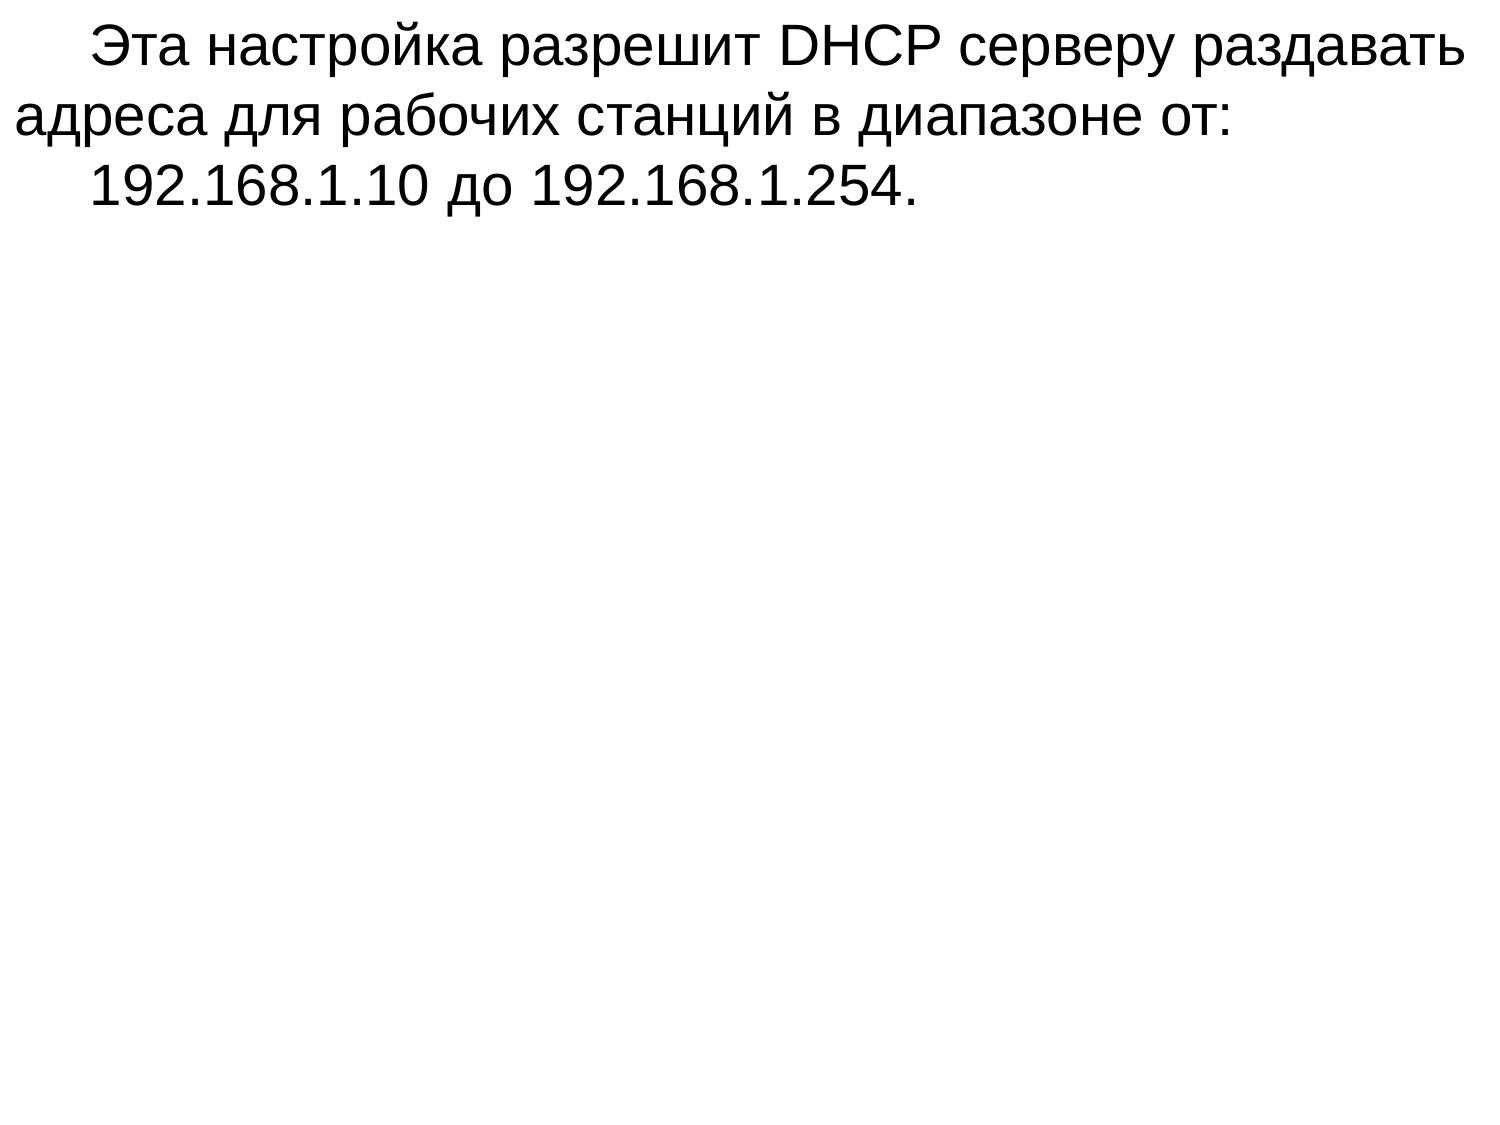

Эта настройка разрешит DHCP серверу раздавать адреса для рабочих станций в диапазоне от:
192.168.1.10 до 192.168.1.254.